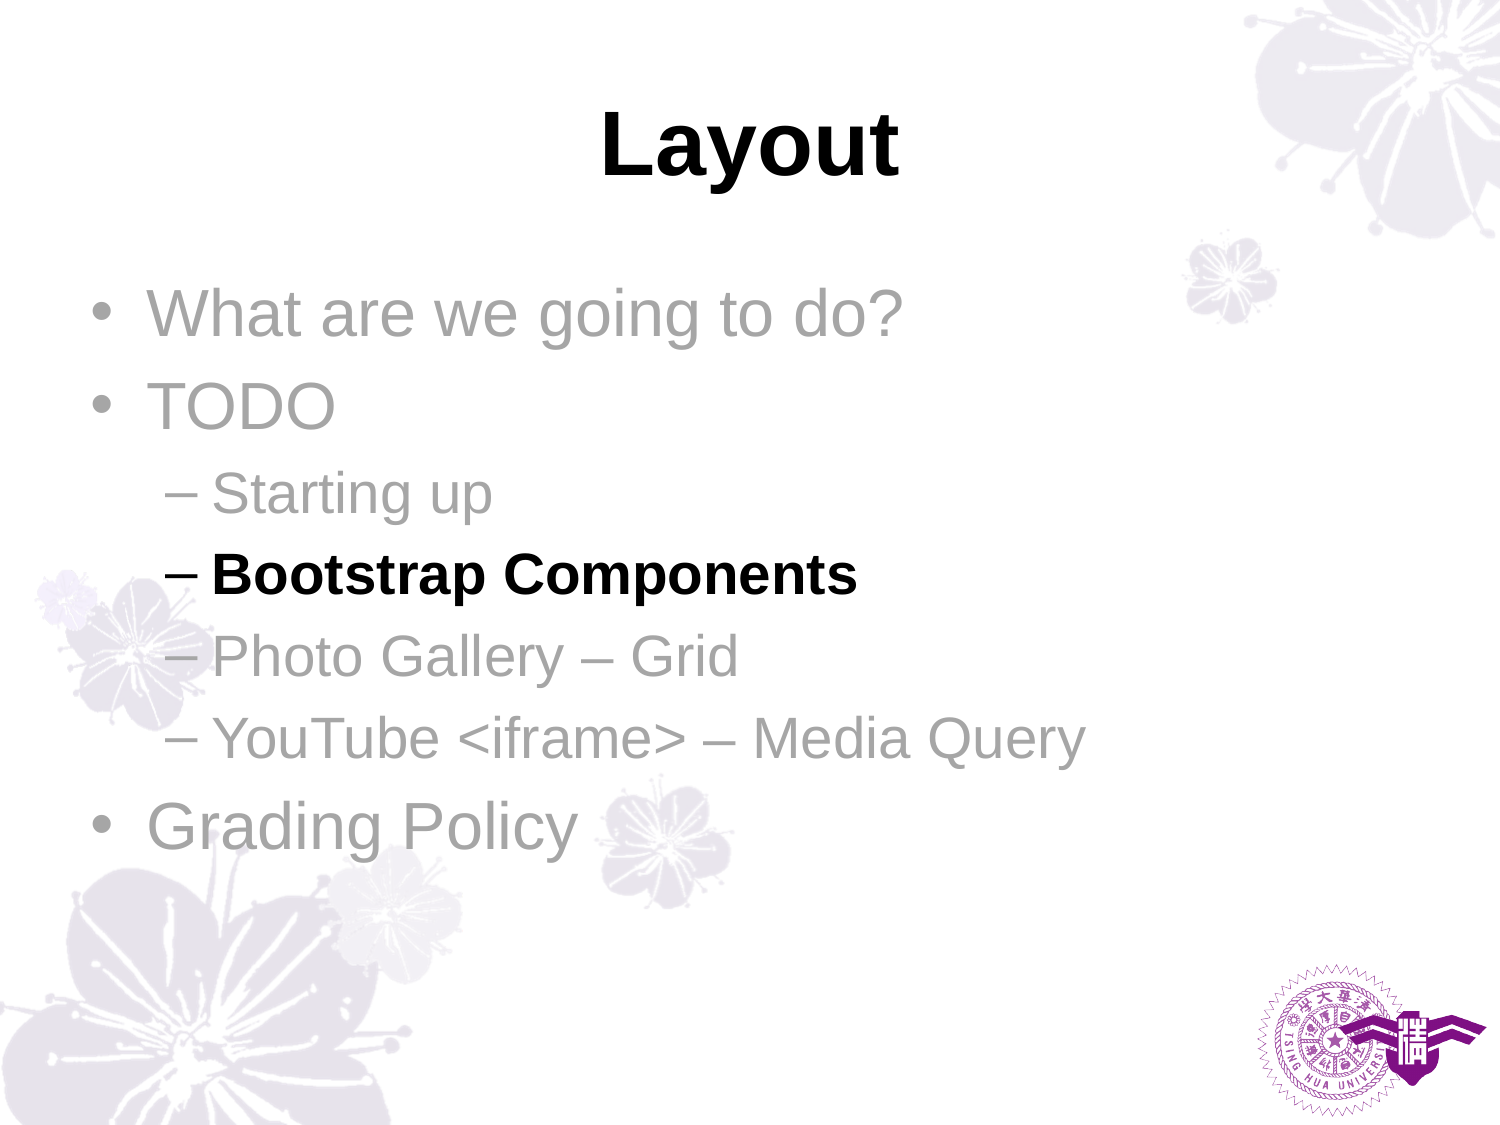

# Layout
What are we going to do?
TODO
Starting up
Bootstrap Components
Photo Gallery – Grid
YouTube <iframe> – Media Query
Grading Policy